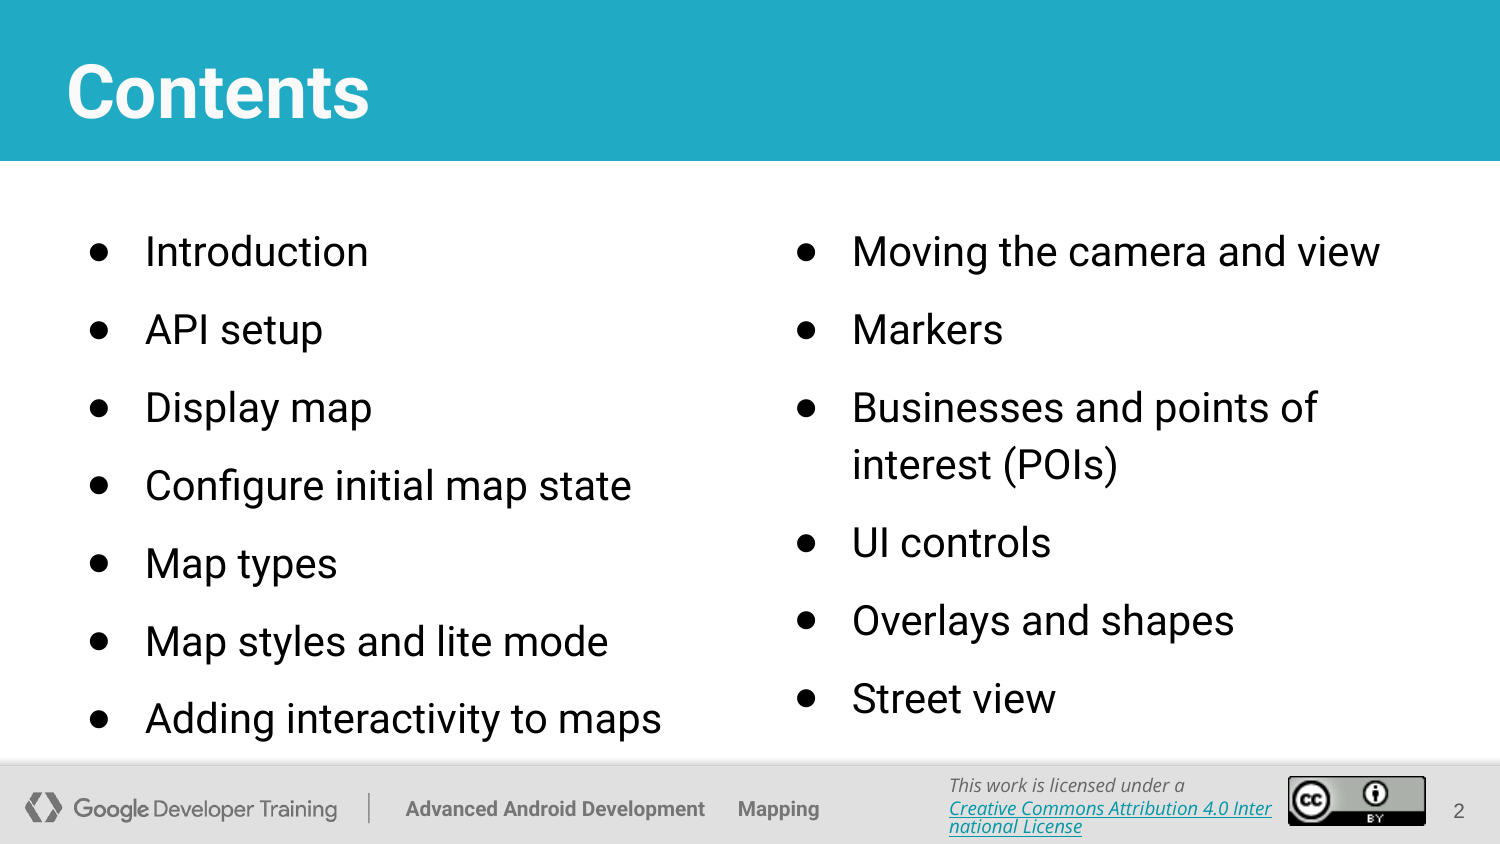

# Contents

Introduction
API setup
Display map
Configure initial map state
Map types
Map styles and lite mode
Adding interactivity to maps
Moving the camera and view
Markers
Businesses and points of
interest (POIs)
UI controls
Overlays and shapes
Street view

2